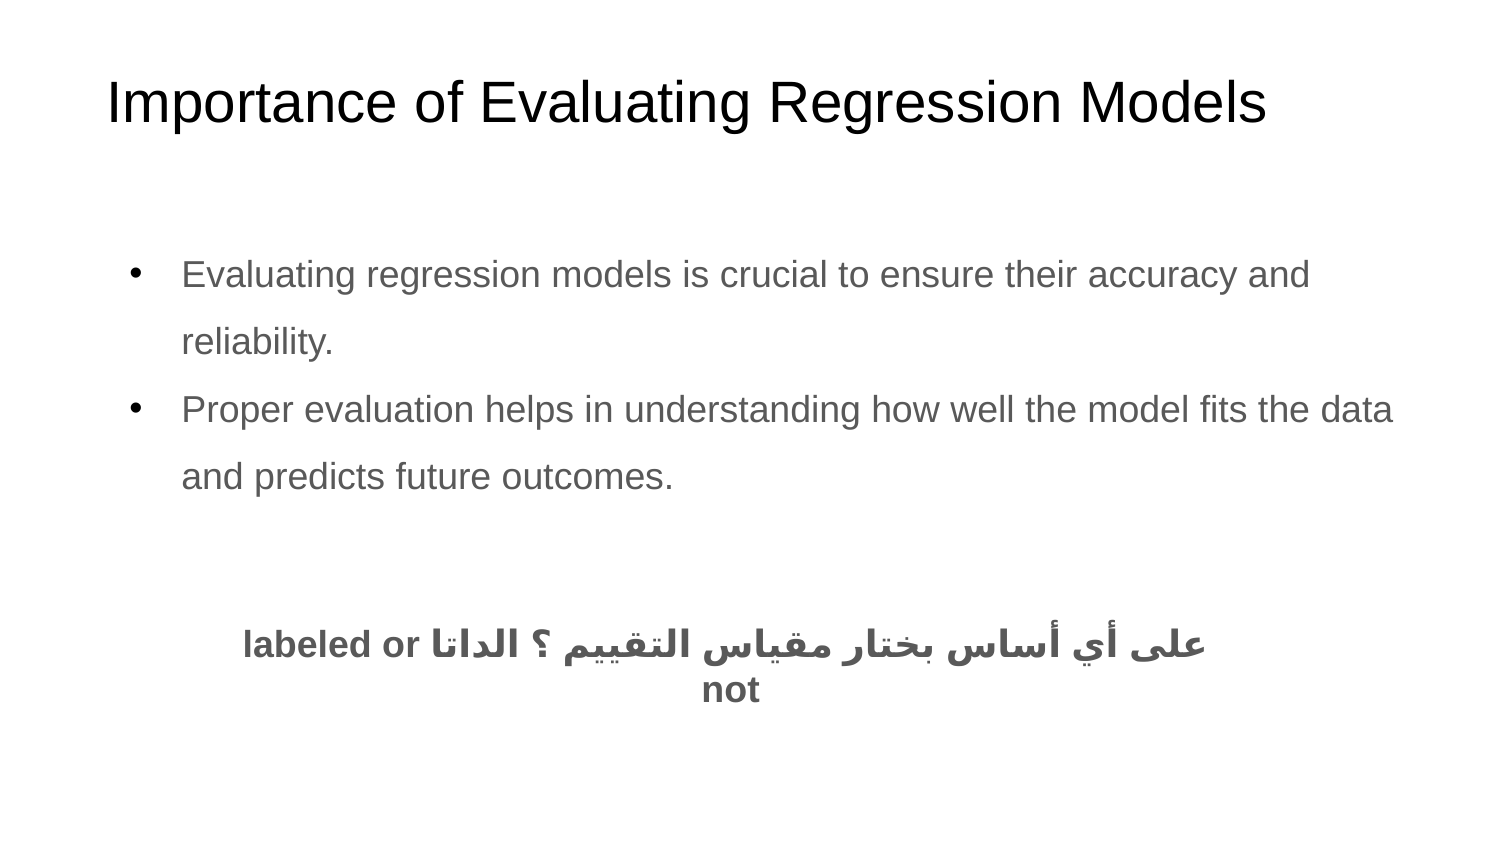

# Importance of Evaluating Regression Models
Evaluating regression models is crucial to ensure their accuracy and reliability.
Proper evaluation helps in understanding how well the model fits the data and predicts future outcomes.
على أي أساس بختار مقياس التقييم ؟ الداتا labeled or not
71